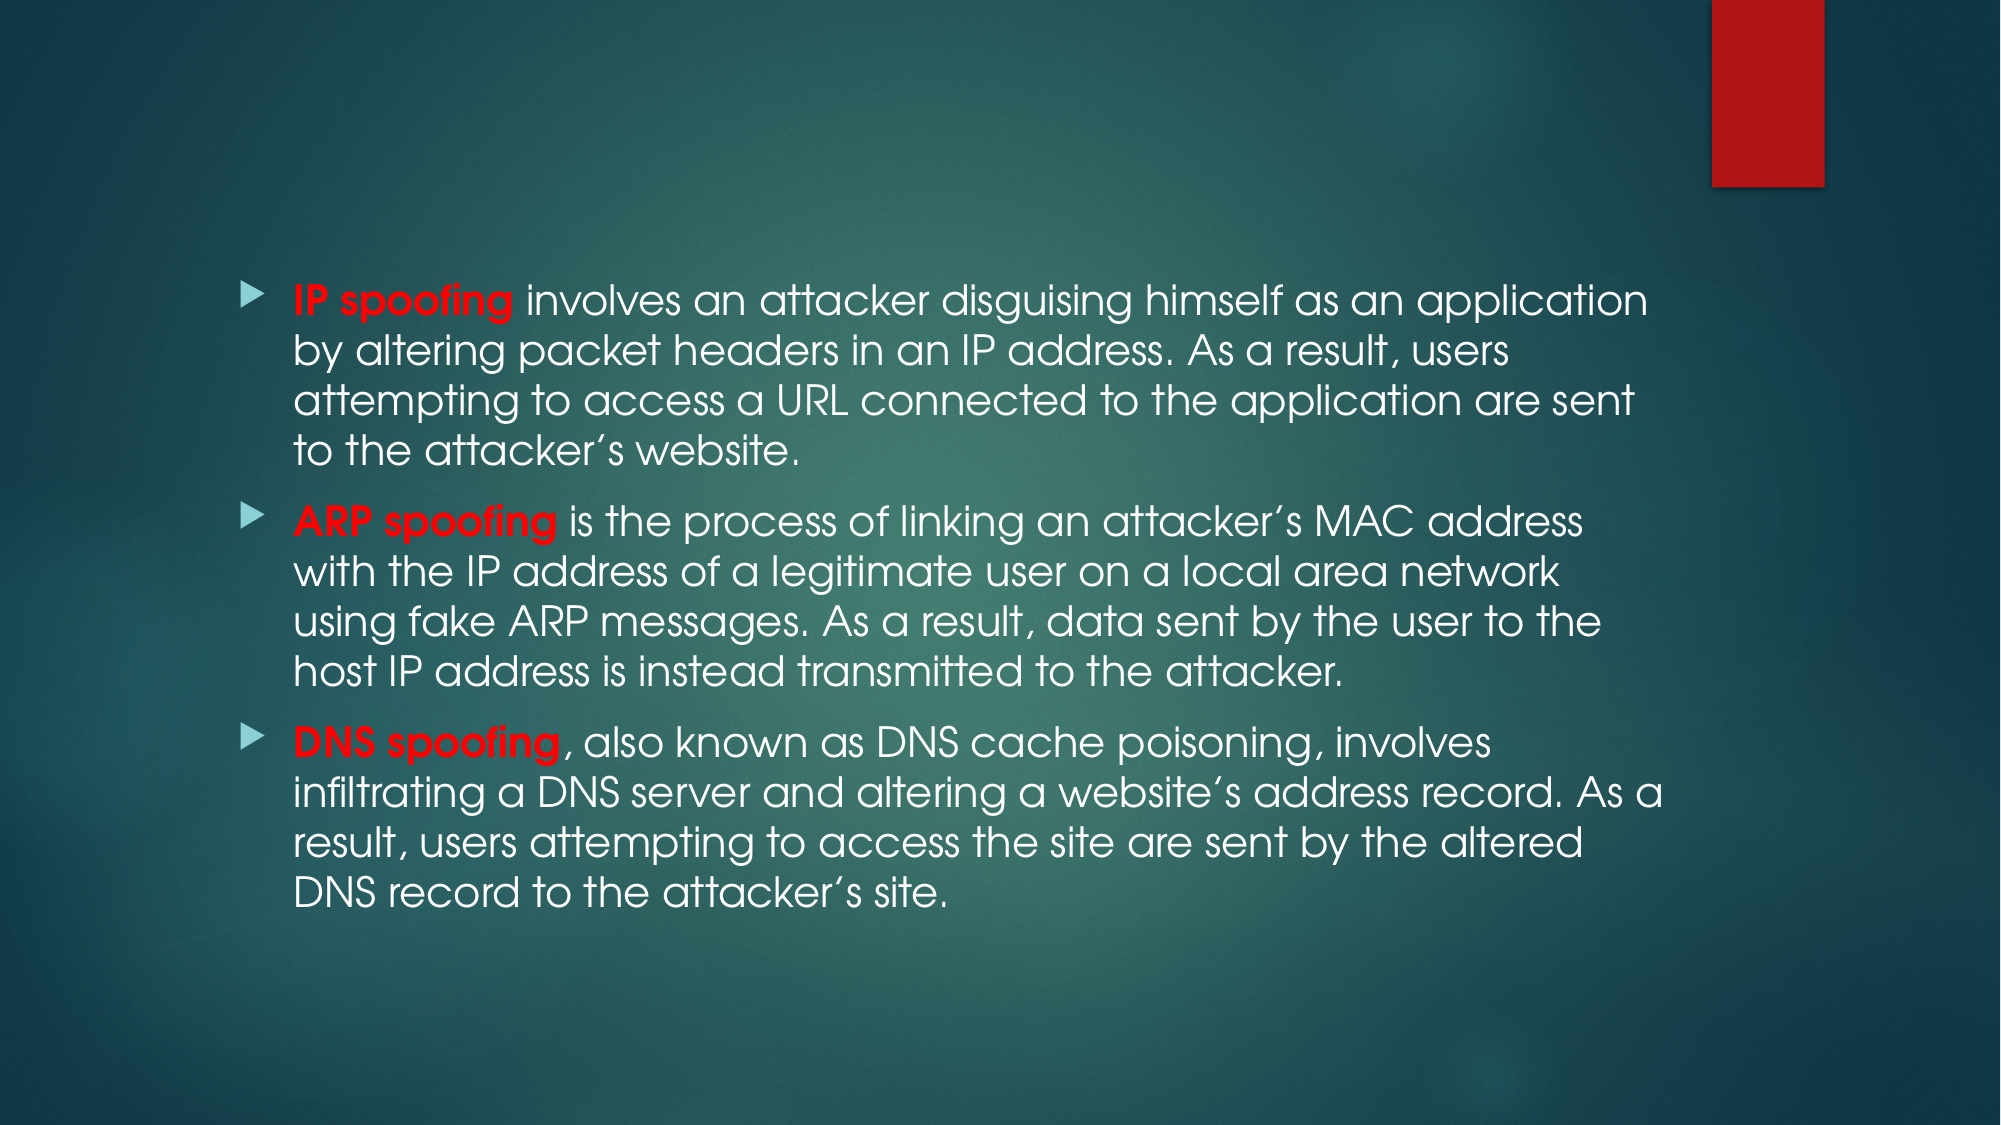

IP spoofing involves an attacker disguising himself as an application by altering packet headers in an IP address. As a result, users attempting to access a URL connected to the application are sent to the attacker’s website.
ARP spoofing is the process of linking an attacker’s MAC address with the IP address of a legitimate user on a local area network using fake ARP messages. As a result, data sent by the user to the host IP address is instead transmitted to the attacker.
DNS spoofing, also known as DNS cache poisoning, involves infiltrating a DNS server and altering a website’s address record. As a result, users attempting to access the site are sent by the altered DNS record to the attacker’s site.